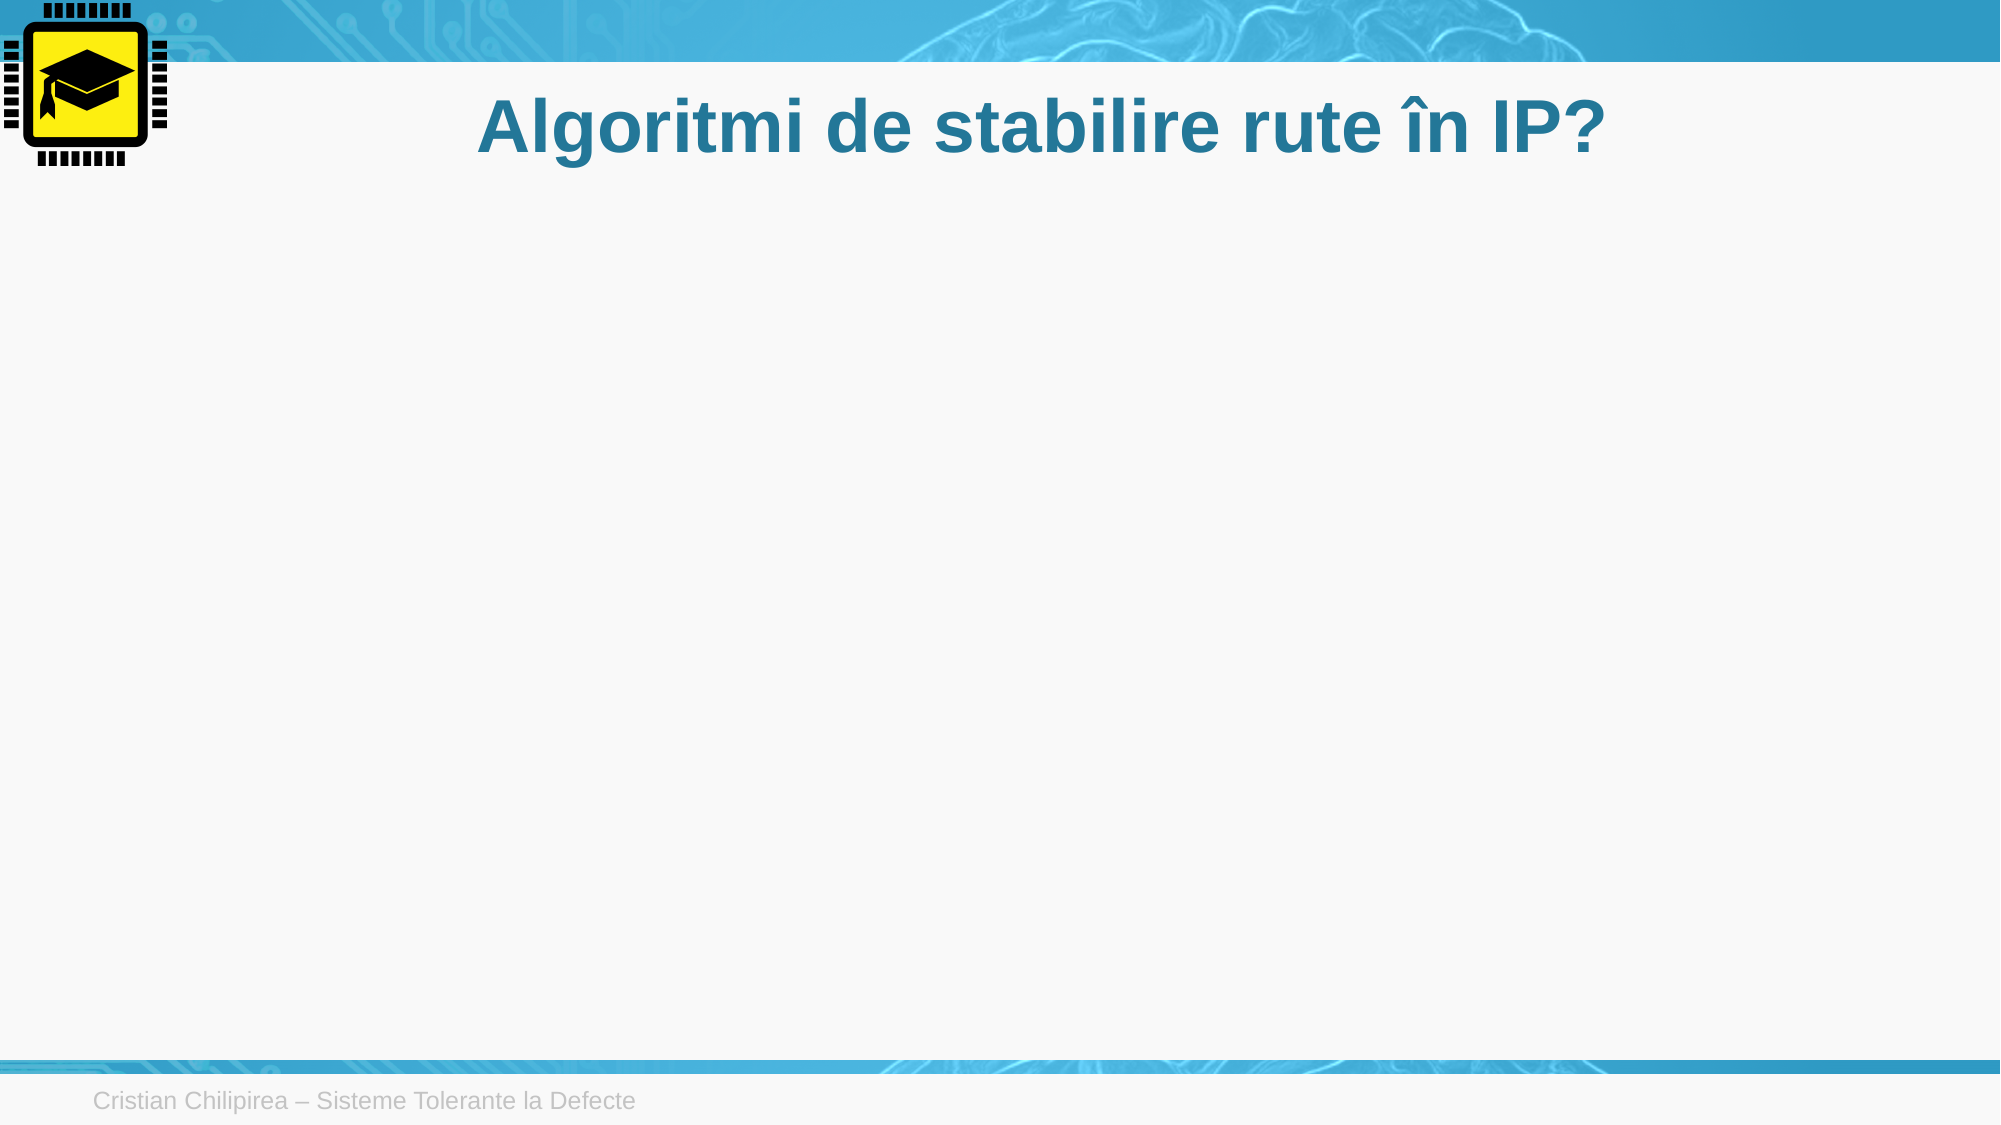

# Algoritmi de stabilire rute în IP?
Cristian Chilipirea – Sisteme Tolerante la Defecte